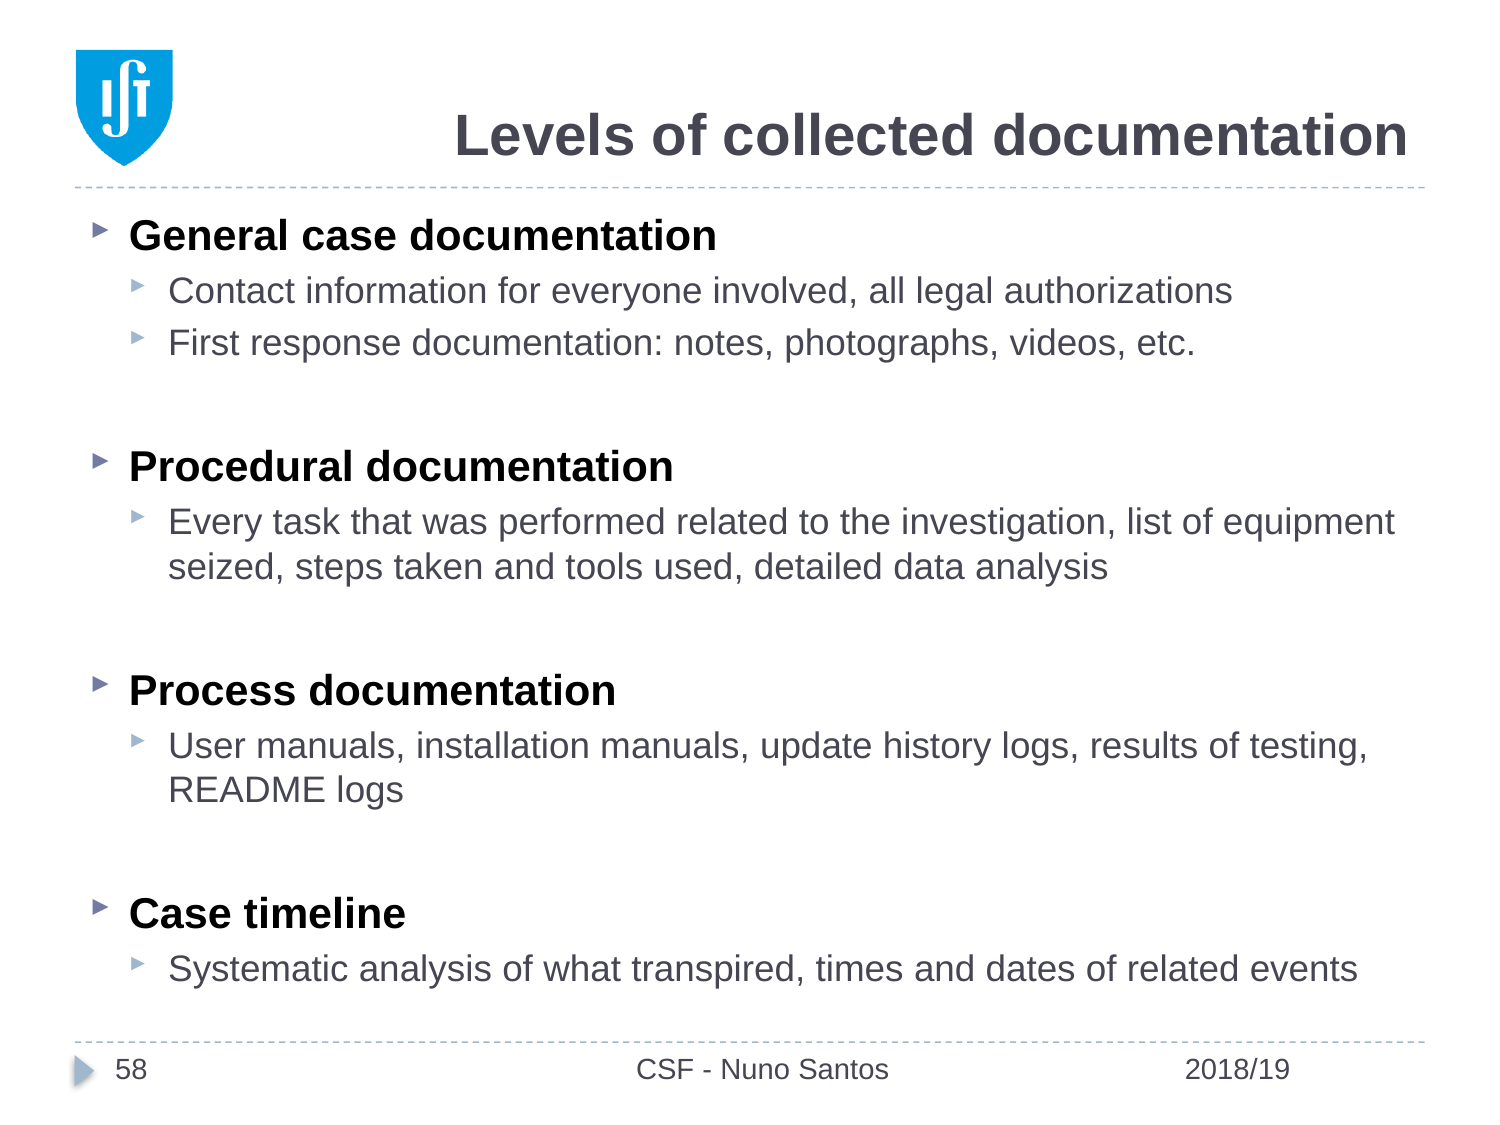

# Levels of collected documentation
General case documentation
Contact information for everyone involved, all legal authorizations
First response documentation: notes, photographs, videos, etc.

Procedural documentation
Every task that was performed related to the investigation, list of equipment seized, steps taken and tools used, detailed data analysis

Process documentation
User manuals, installation manuals, update history logs, results of testing, README logs

Case timeline
Systematic analysis of what transpired, times and dates of related events

58
CSF - Nuno Santos
2018/19